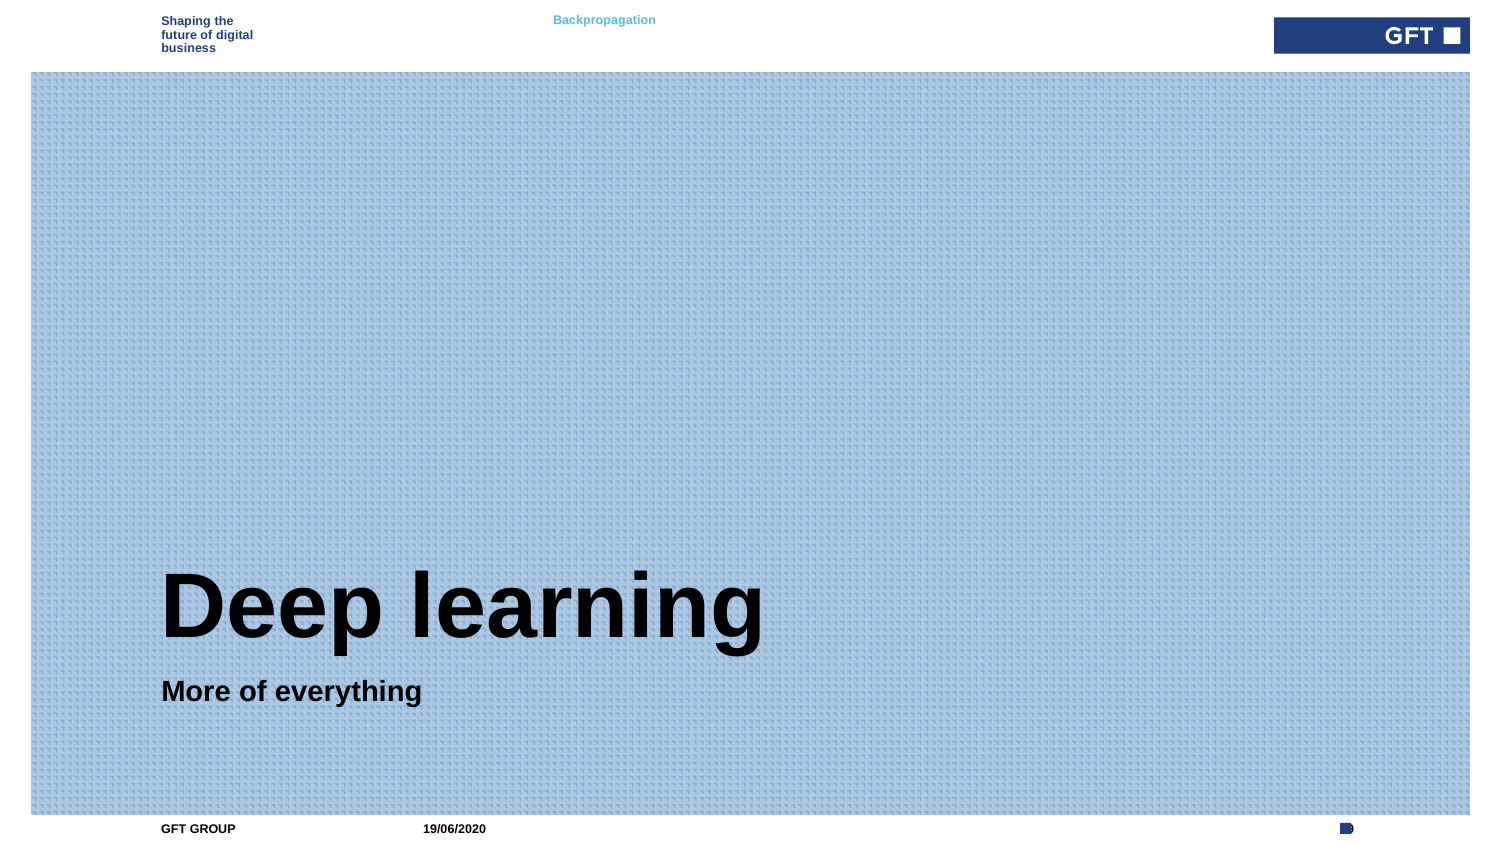

Backpropagation
Deep learning 101
# Deep learning
More of everything
19/06/2020